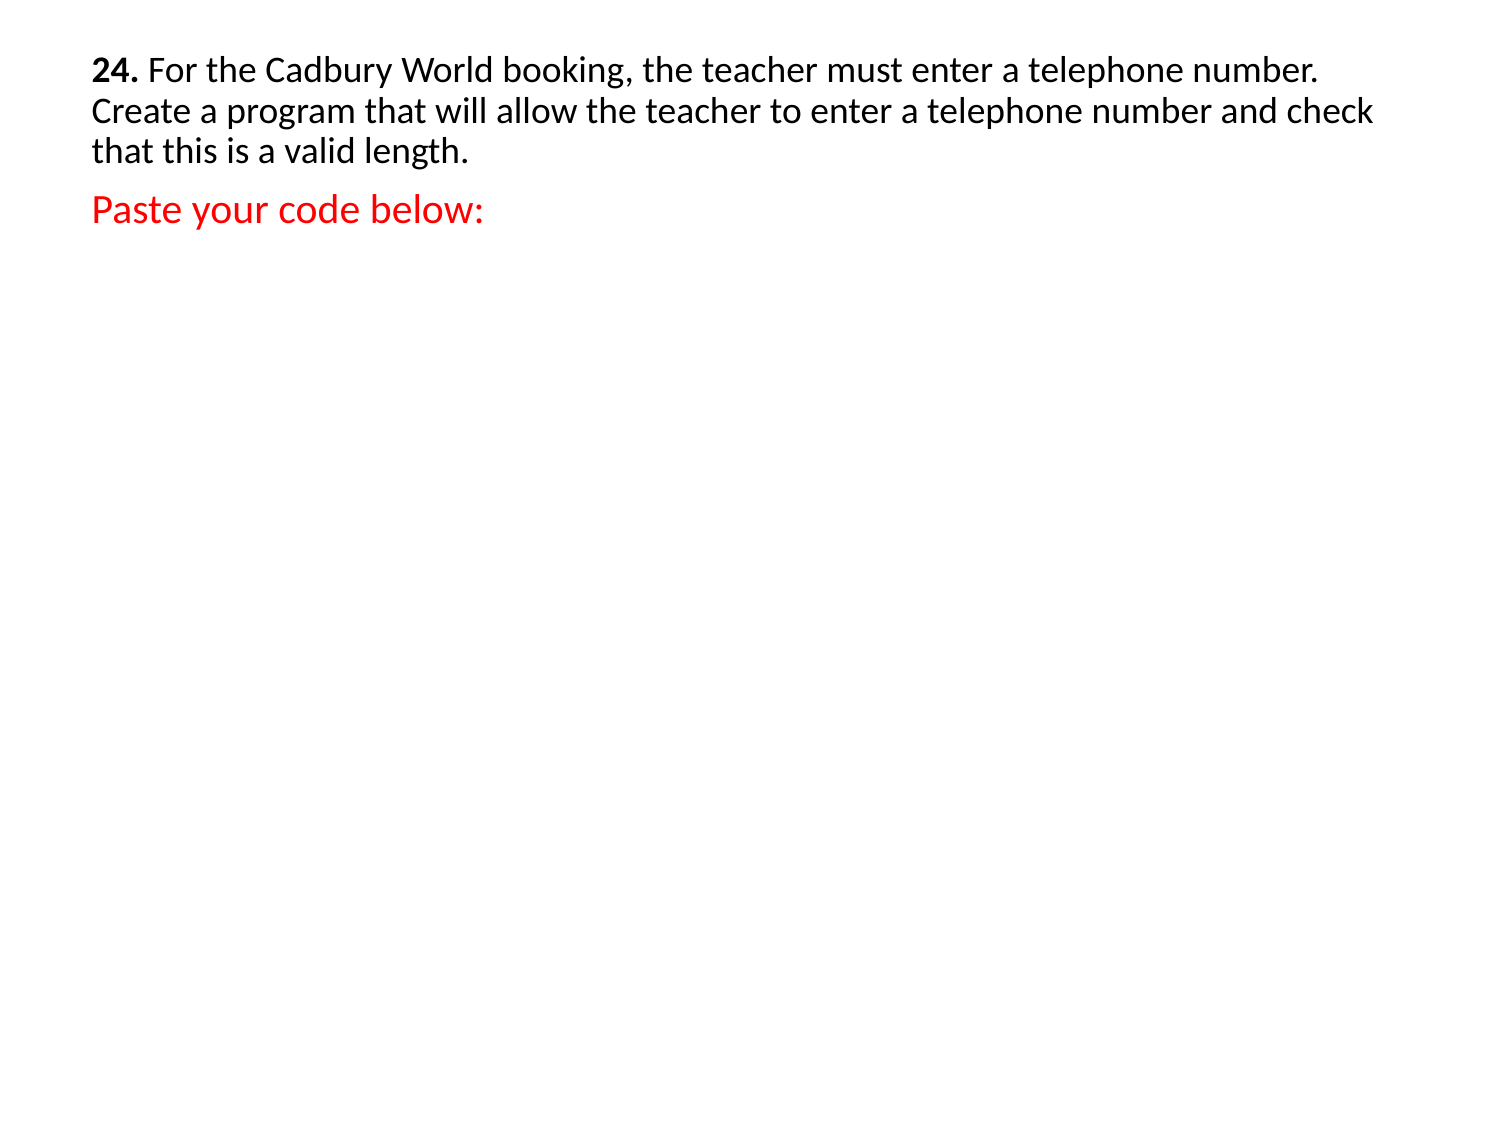

24. For the Cadbury World booking, the teacher must enter a telephone number. Create a program that will allow the teacher to enter a telephone number and check that this is a valid length.
Paste your code below: